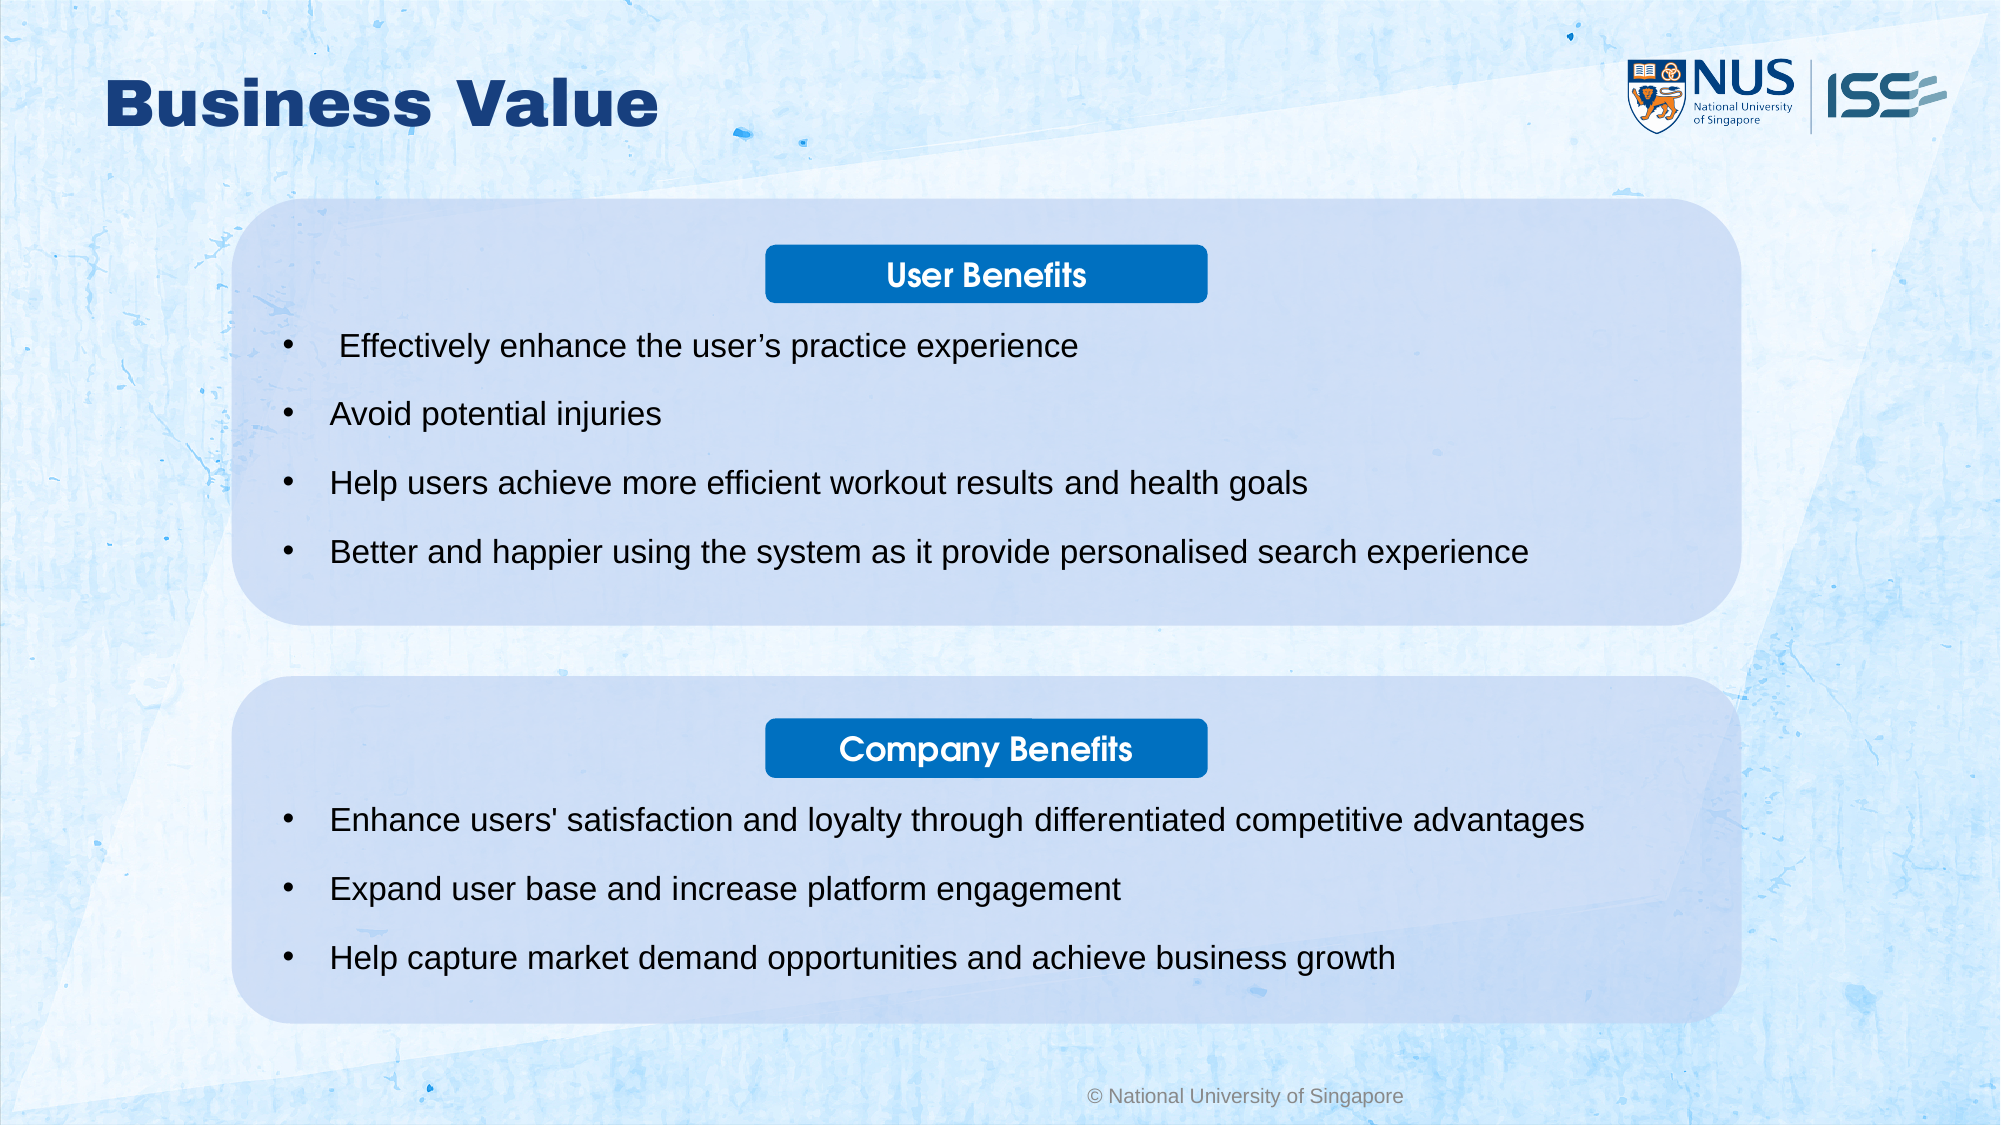

Business Value

User Benefits
 Effectively enhance the user’s practice experience
Avoid potential injuries
Help users achieve more efficient workout results and health goals
Better and happier using the system as it provide personalised search experience

Company Benefits
Enhance users' satisfaction and loyalty through differentiated competitive advantages
Expand user base and increase platform engagement
Help capture market demand opportunities and achieve business growth
© National University of Singapore
7